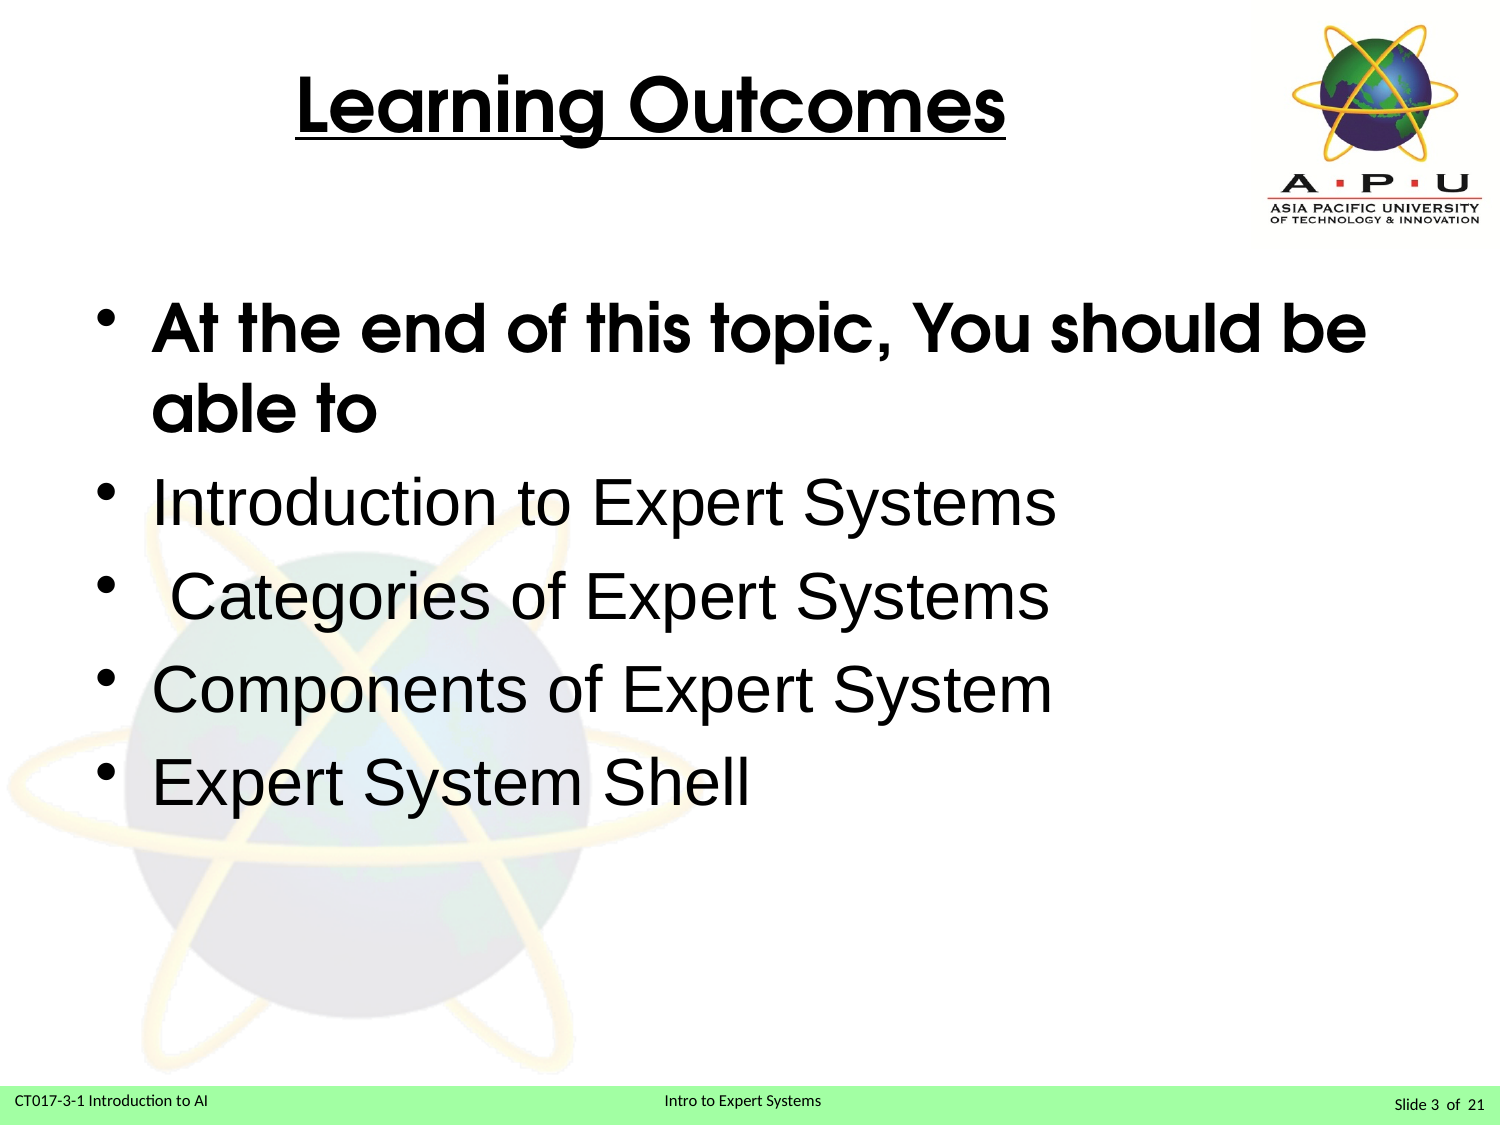

# Learning Outcomes
At the end of this topic, You should be able to
Introduction to Expert Systems
 Categories of Expert Systems
Components of Expert System
Expert System Shell

Slide 3  of  21